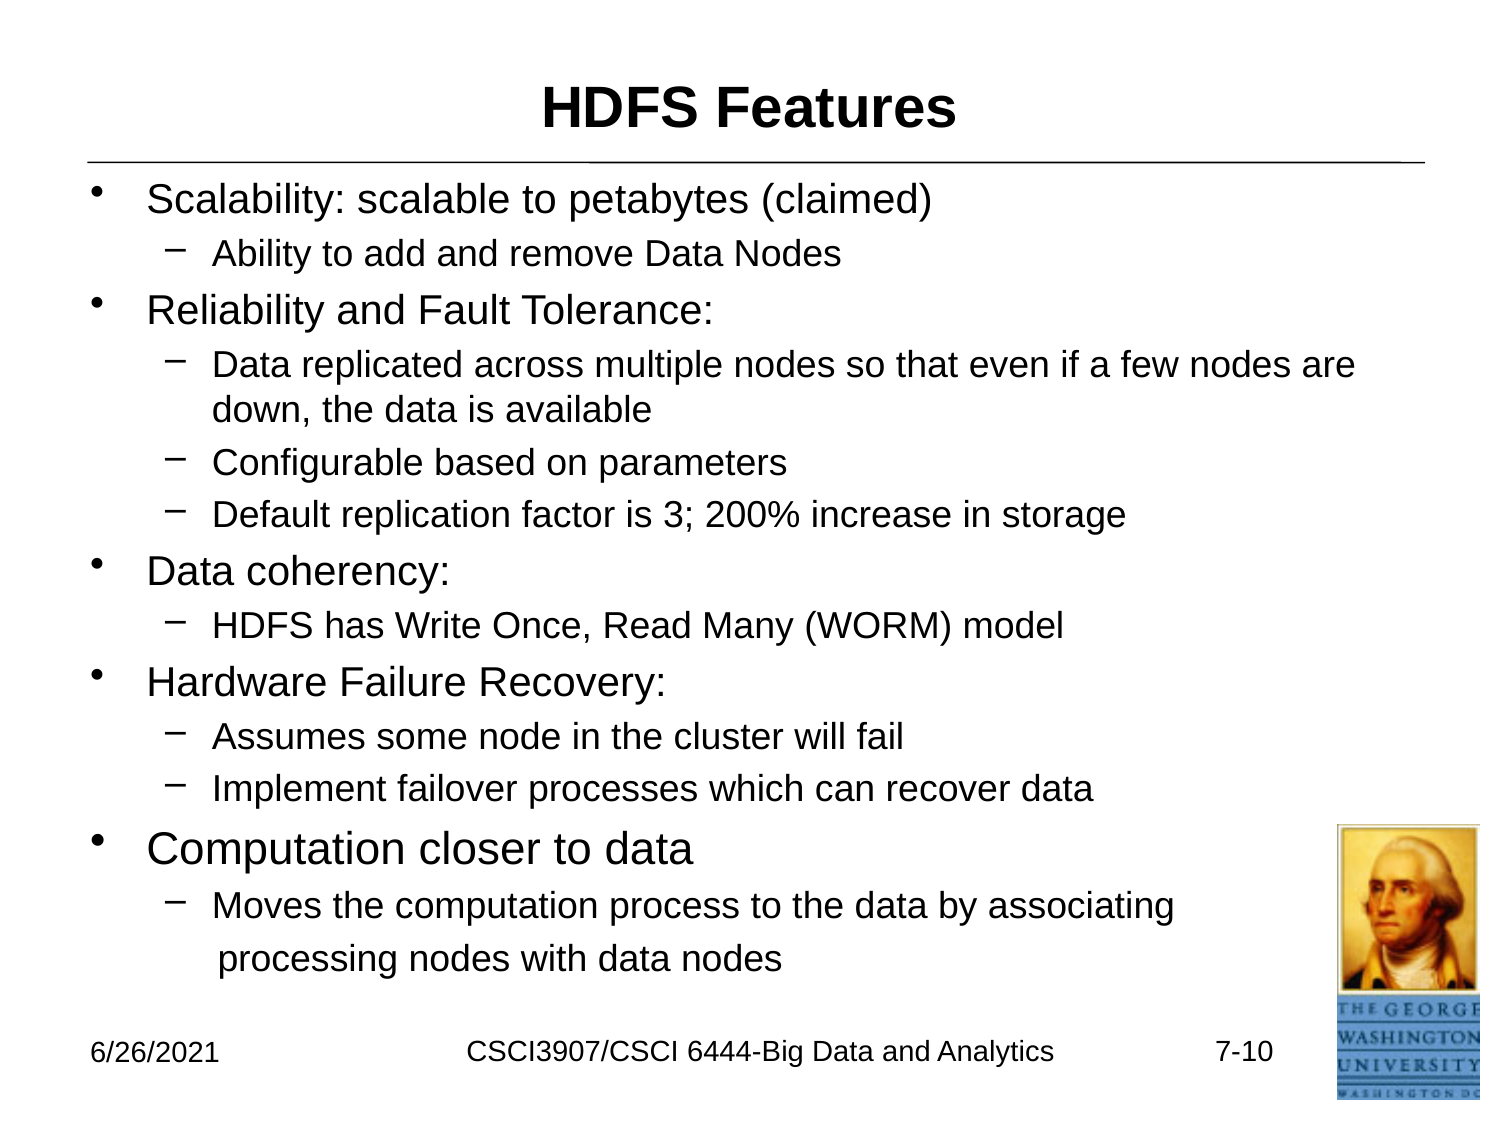

# HDFS Features
Scalability: scalable to petabytes (claimed)
Ability to add and remove Data Nodes
Reliability and Fault Tolerance:
Data replicated across multiple nodes so that even if a few nodes are down, the data is available
Configurable based on parameters
Default replication factor is 3; 200% increase in storage
Data coherency:
HDFS has Write Once, Read Many (WORM) model
Hardware Failure Recovery:
Assumes some node in the cluster will fail
Implement failover processes which can recover data
Computation closer to data
Moves the computation process to the data by associating
     processing nodes with data nodes
CSCI3907/CSCI 6444-Big Data and Analytics
7-10
6/26/2021